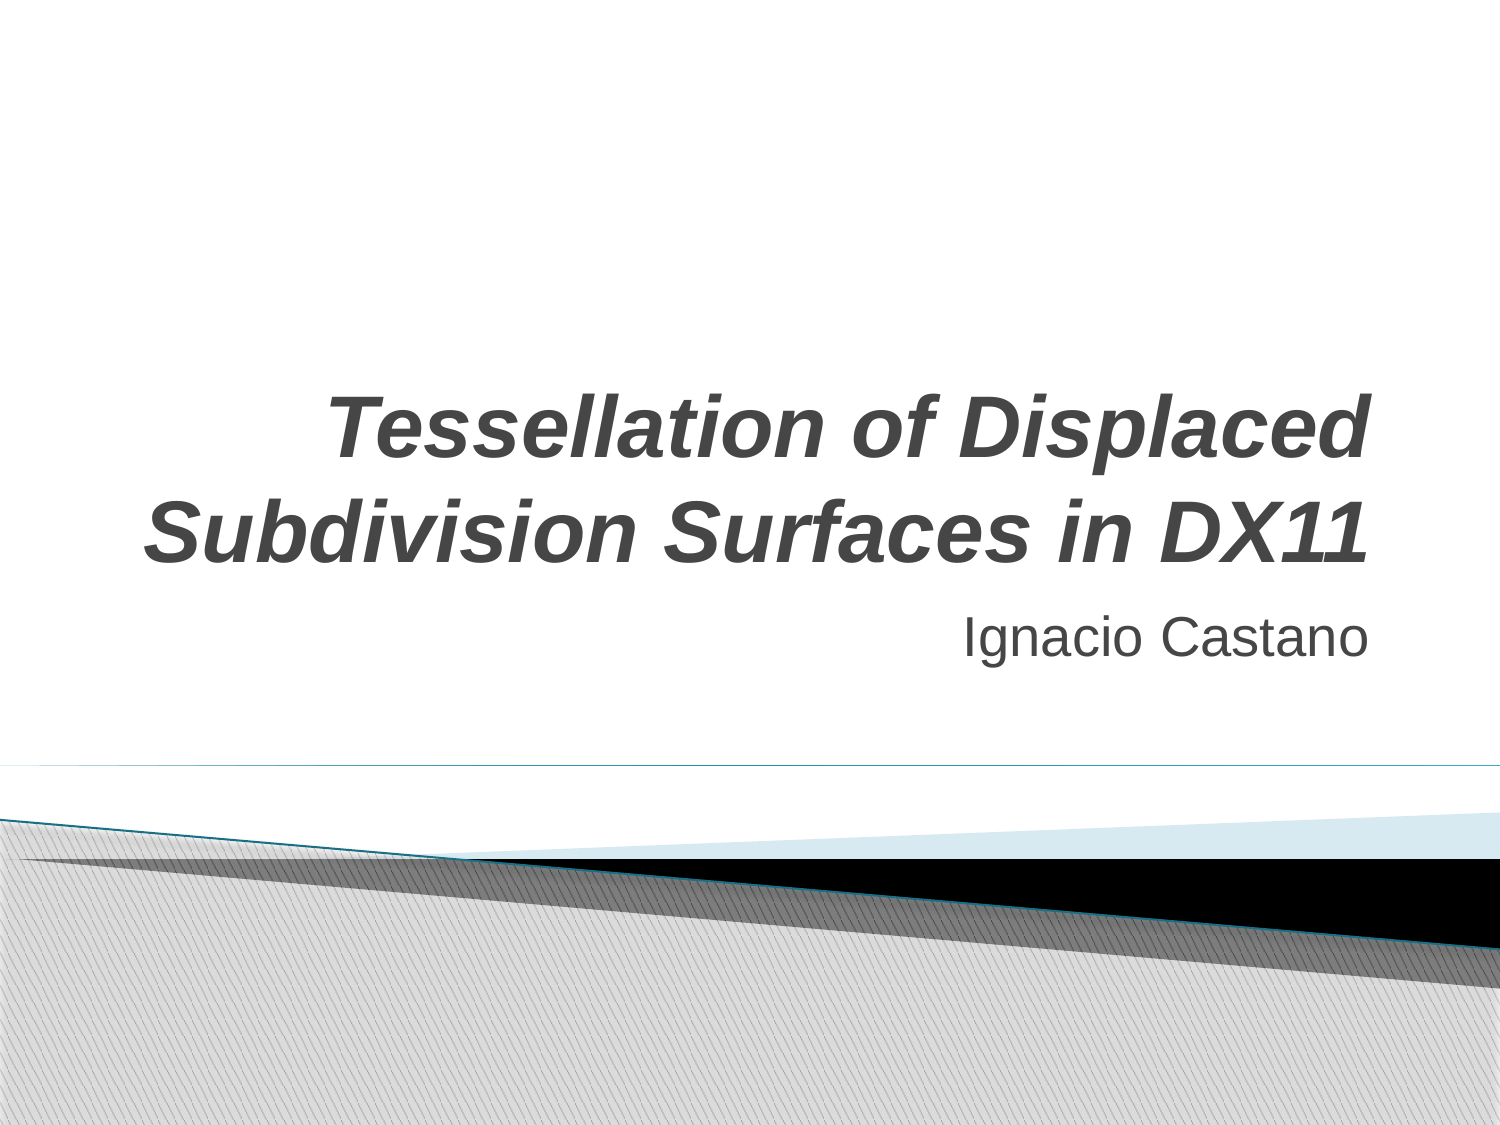

# Tessellation of Displaced Subdivision Surfaces in DX11
Ignacio Castano